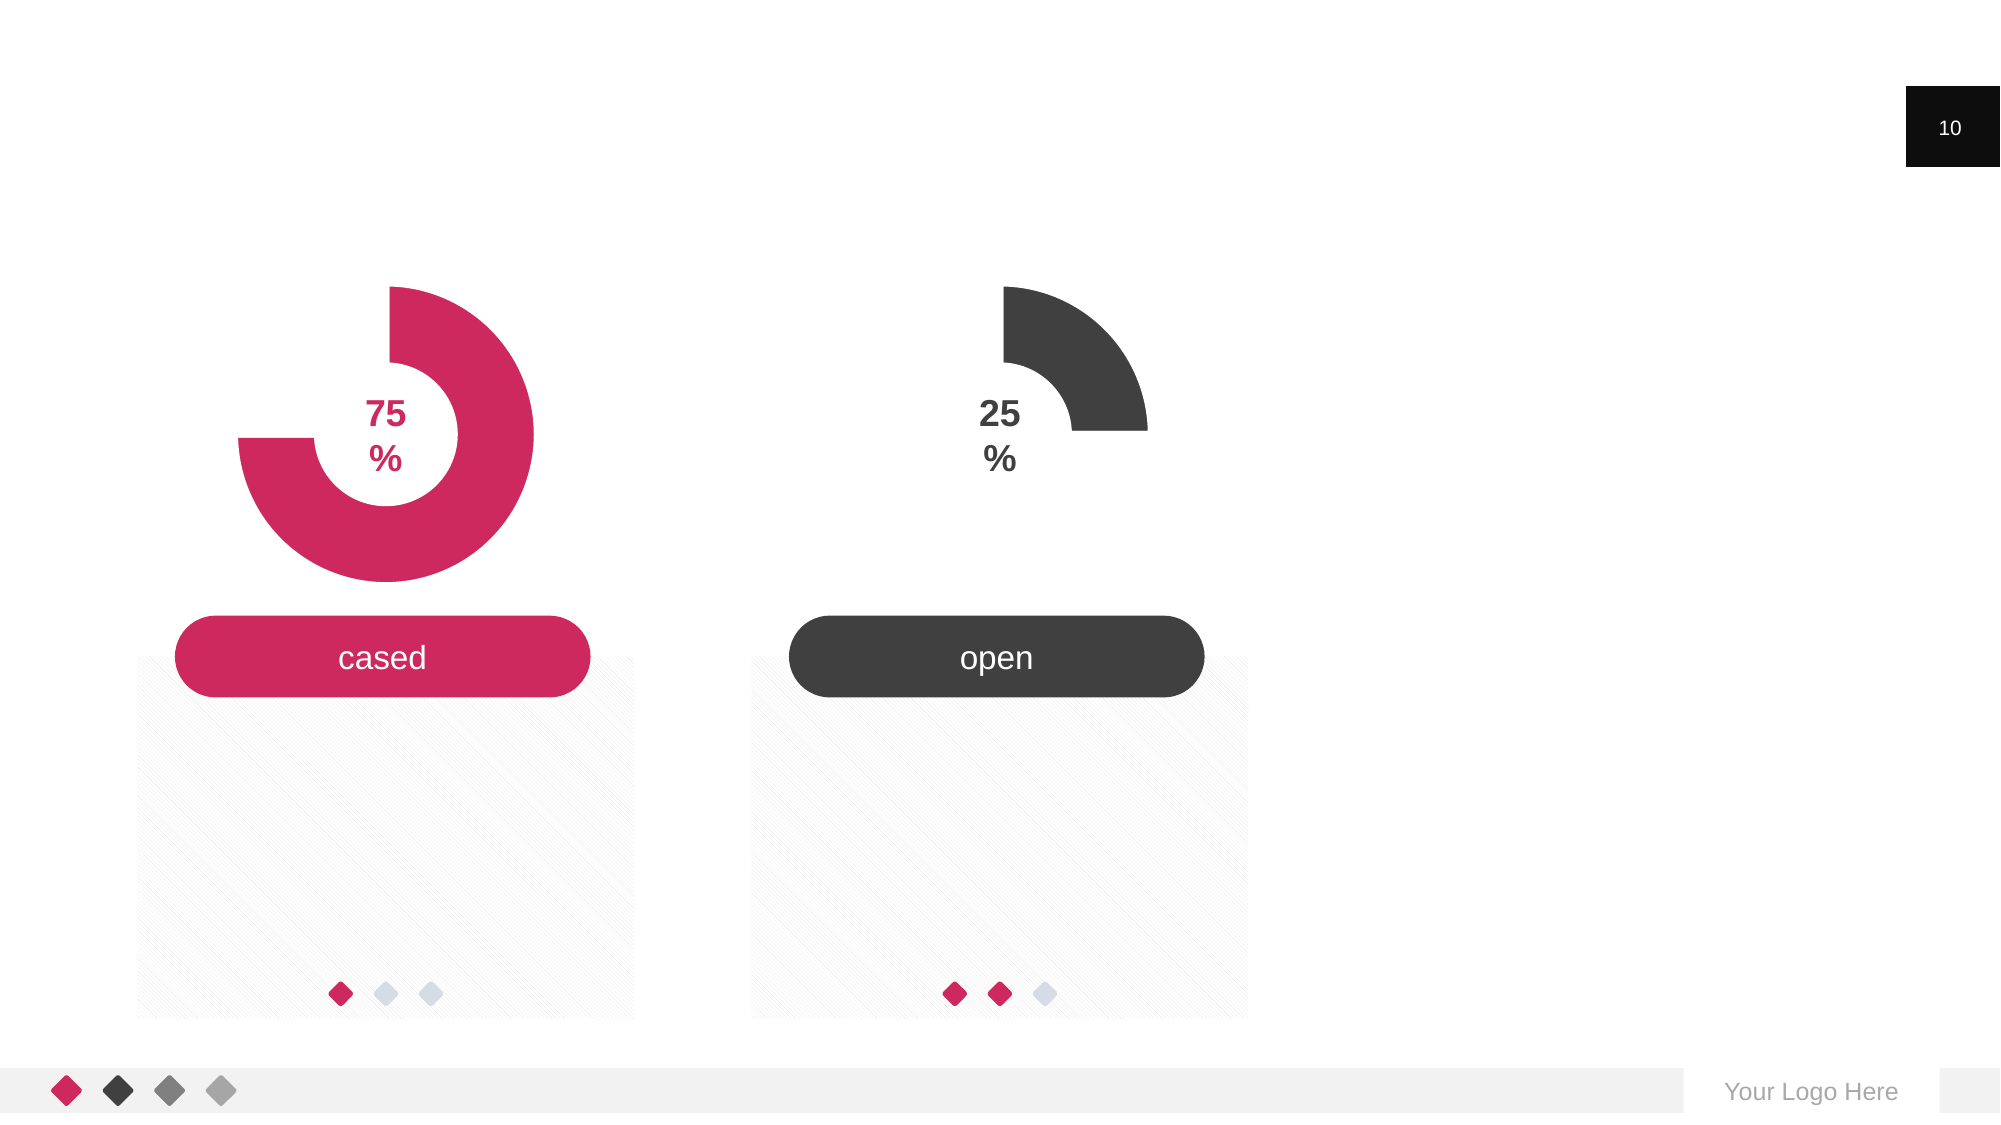

#
10

### Chart

| Category | Sales |
|---|---|
| cased | 0.75 |
| open | 0.25 |
75%
cased

### Chart

| Category | Sales |
|---|---|
| open | 0.25 |
| Lorem Ipsum 02 | 0.75 |
25%
open

Your Logo Here